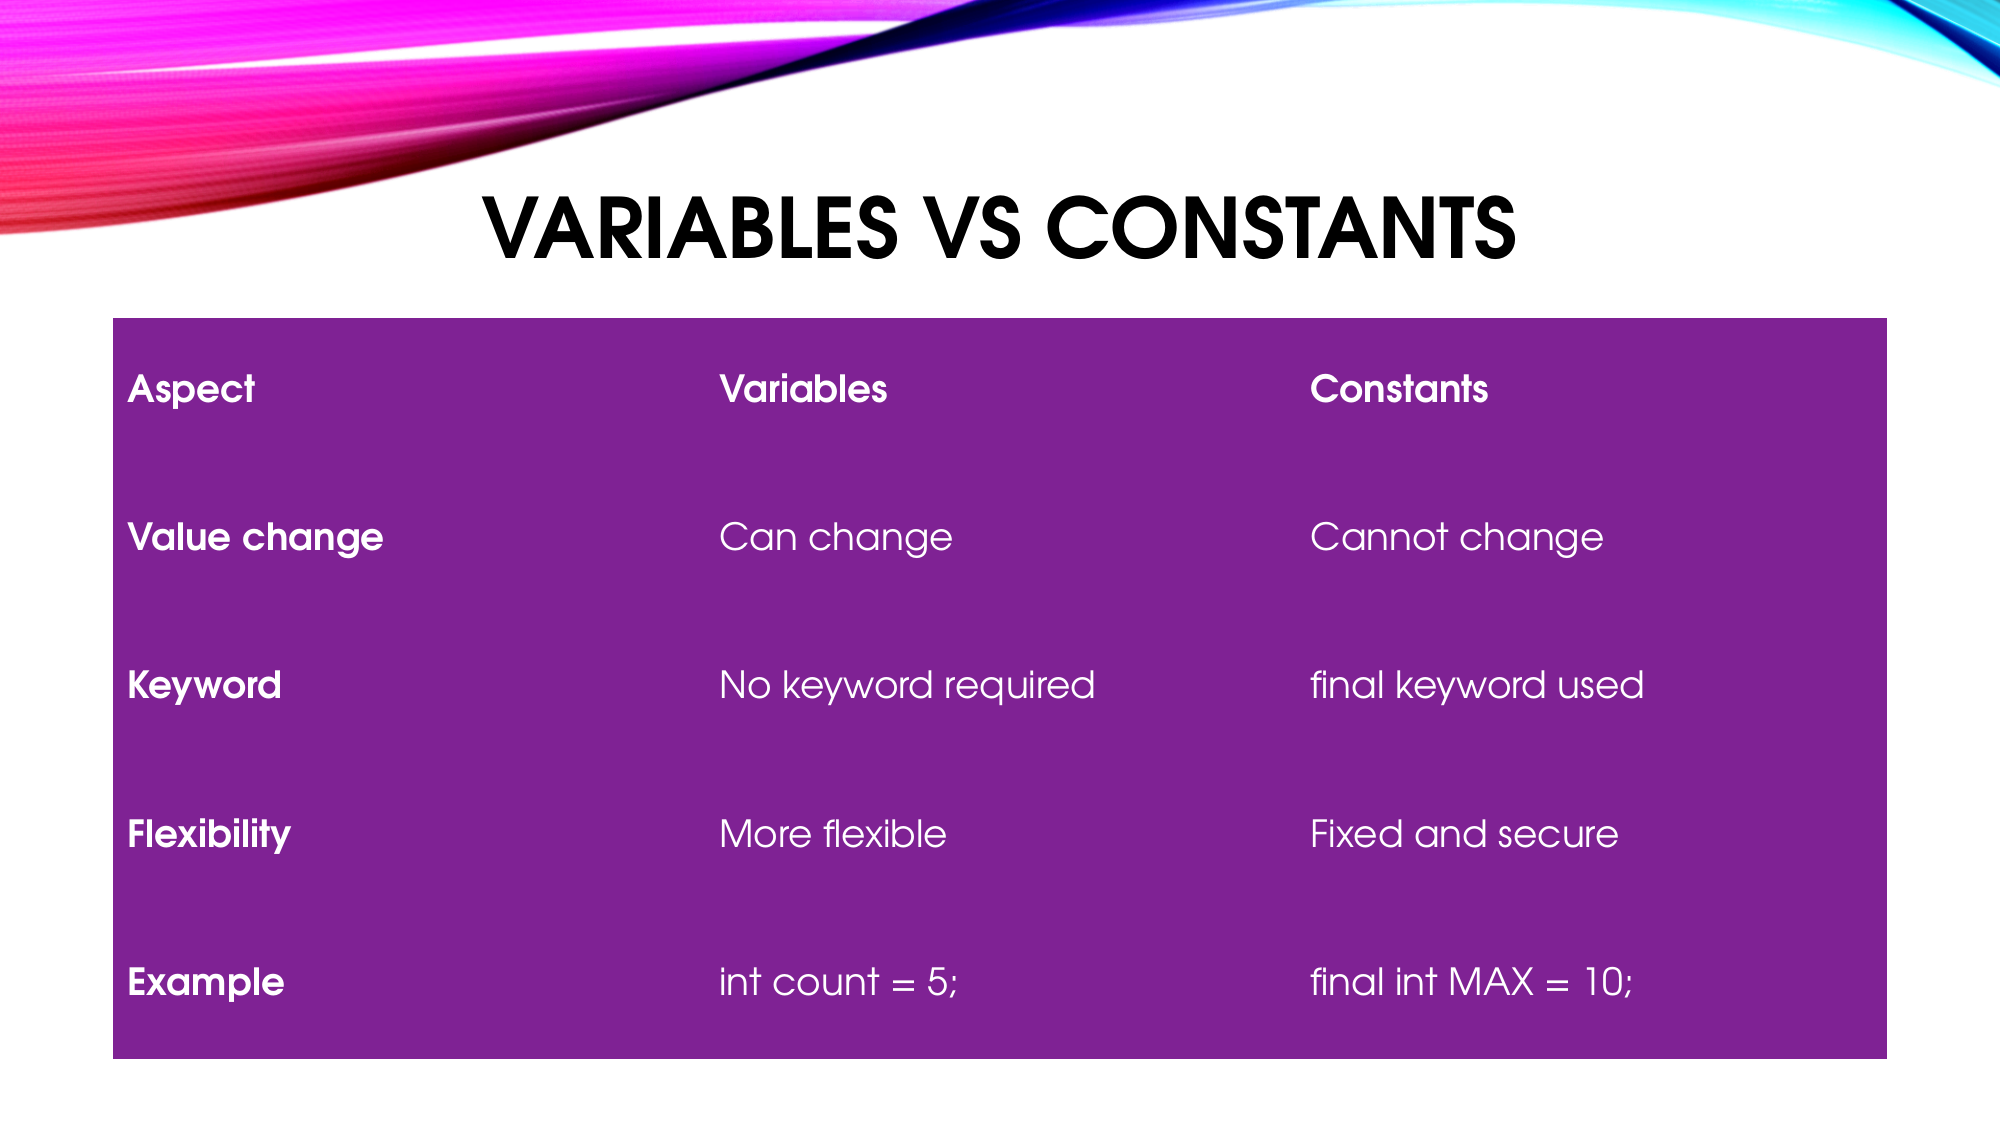

# VARIABLES VS CONSTANTS
| Aspect | Variables | Constants |
| --- | --- | --- |
| Value change | Can change | Cannot change |
| Keyword | No keyword required | final keyword used |
| Flexibility | More flexible | Fixed and secure |
| Example | int count = 5; | final int MAX = 10; |